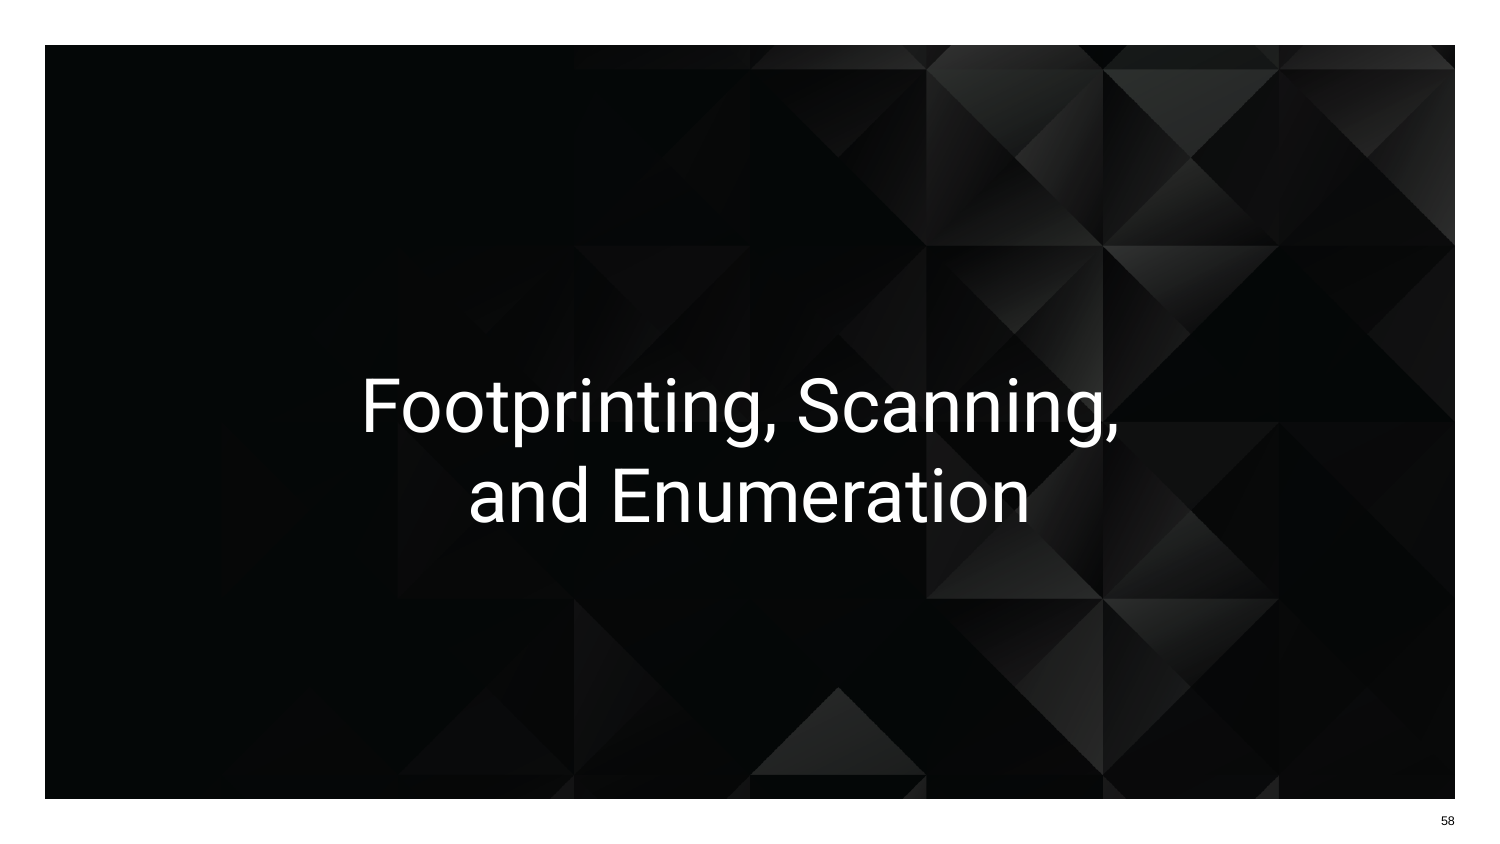

# Footprinting, Scanning,
and Enumeration
58

58